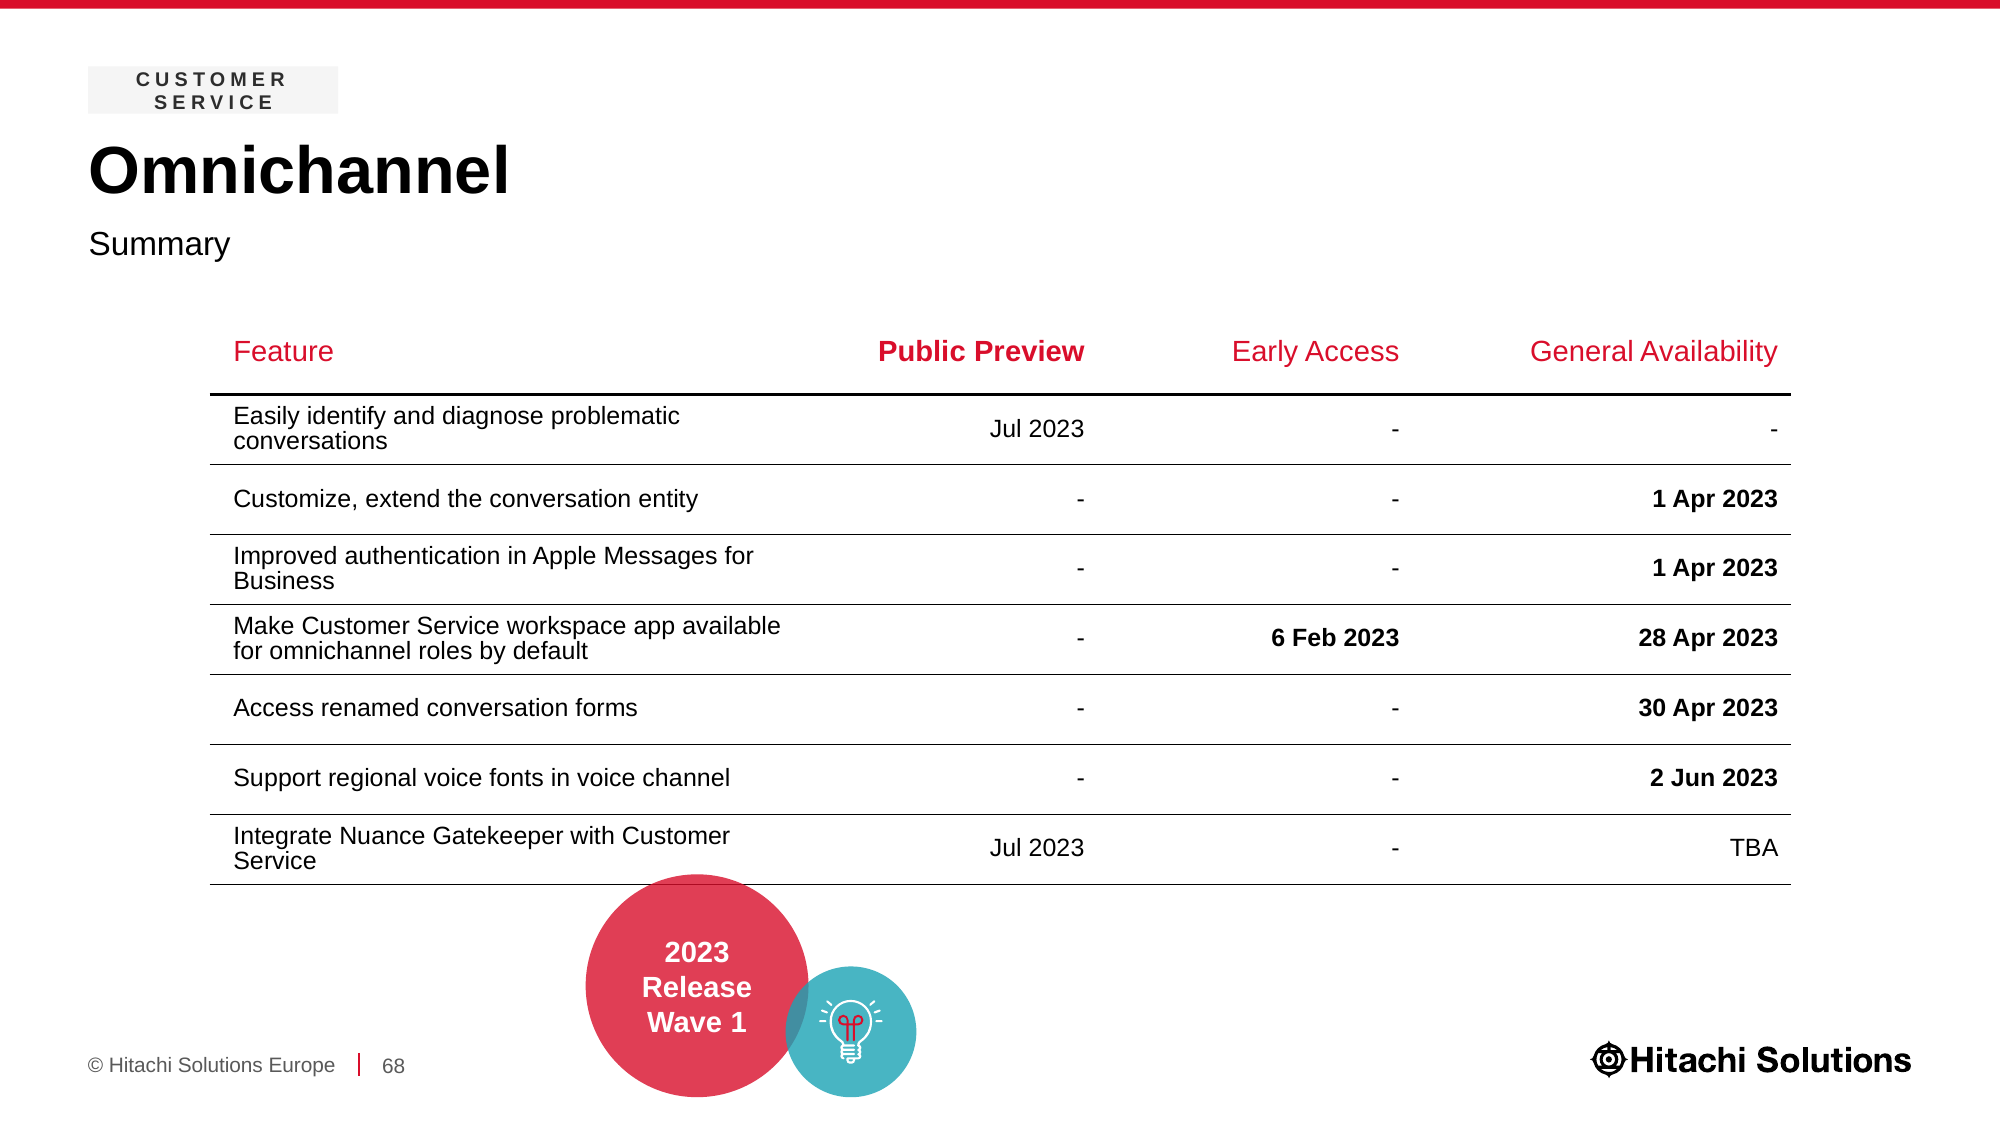

Customer service
# Omnichannel
Summary
| Feature | Public Preview | Early Access | General Availability |
| --- | --- | --- | --- |
| Easily identify and diagnose problematic conversations | Jul 2023 | - | - |
| Customize, extend the conversation entity | - | - | 1 Apr 2023 |
| Improved authentication in Apple Messages for Business | - | - | 1 Apr 2023 |
| Make Customer Service workspace app available for omnichannel roles by default | - | 6 Feb 2023 | 28 Apr 2023 |
| Access renamed conversation forms | - | - | 30 Apr 2023 |
| Support regional voice fonts in voice channel | - | - | 2 Jun 2023 |
| Integrate Nuance Gatekeeper with Customer Service | Jul 2023 | - | TBA |
2023 Release Wave 1